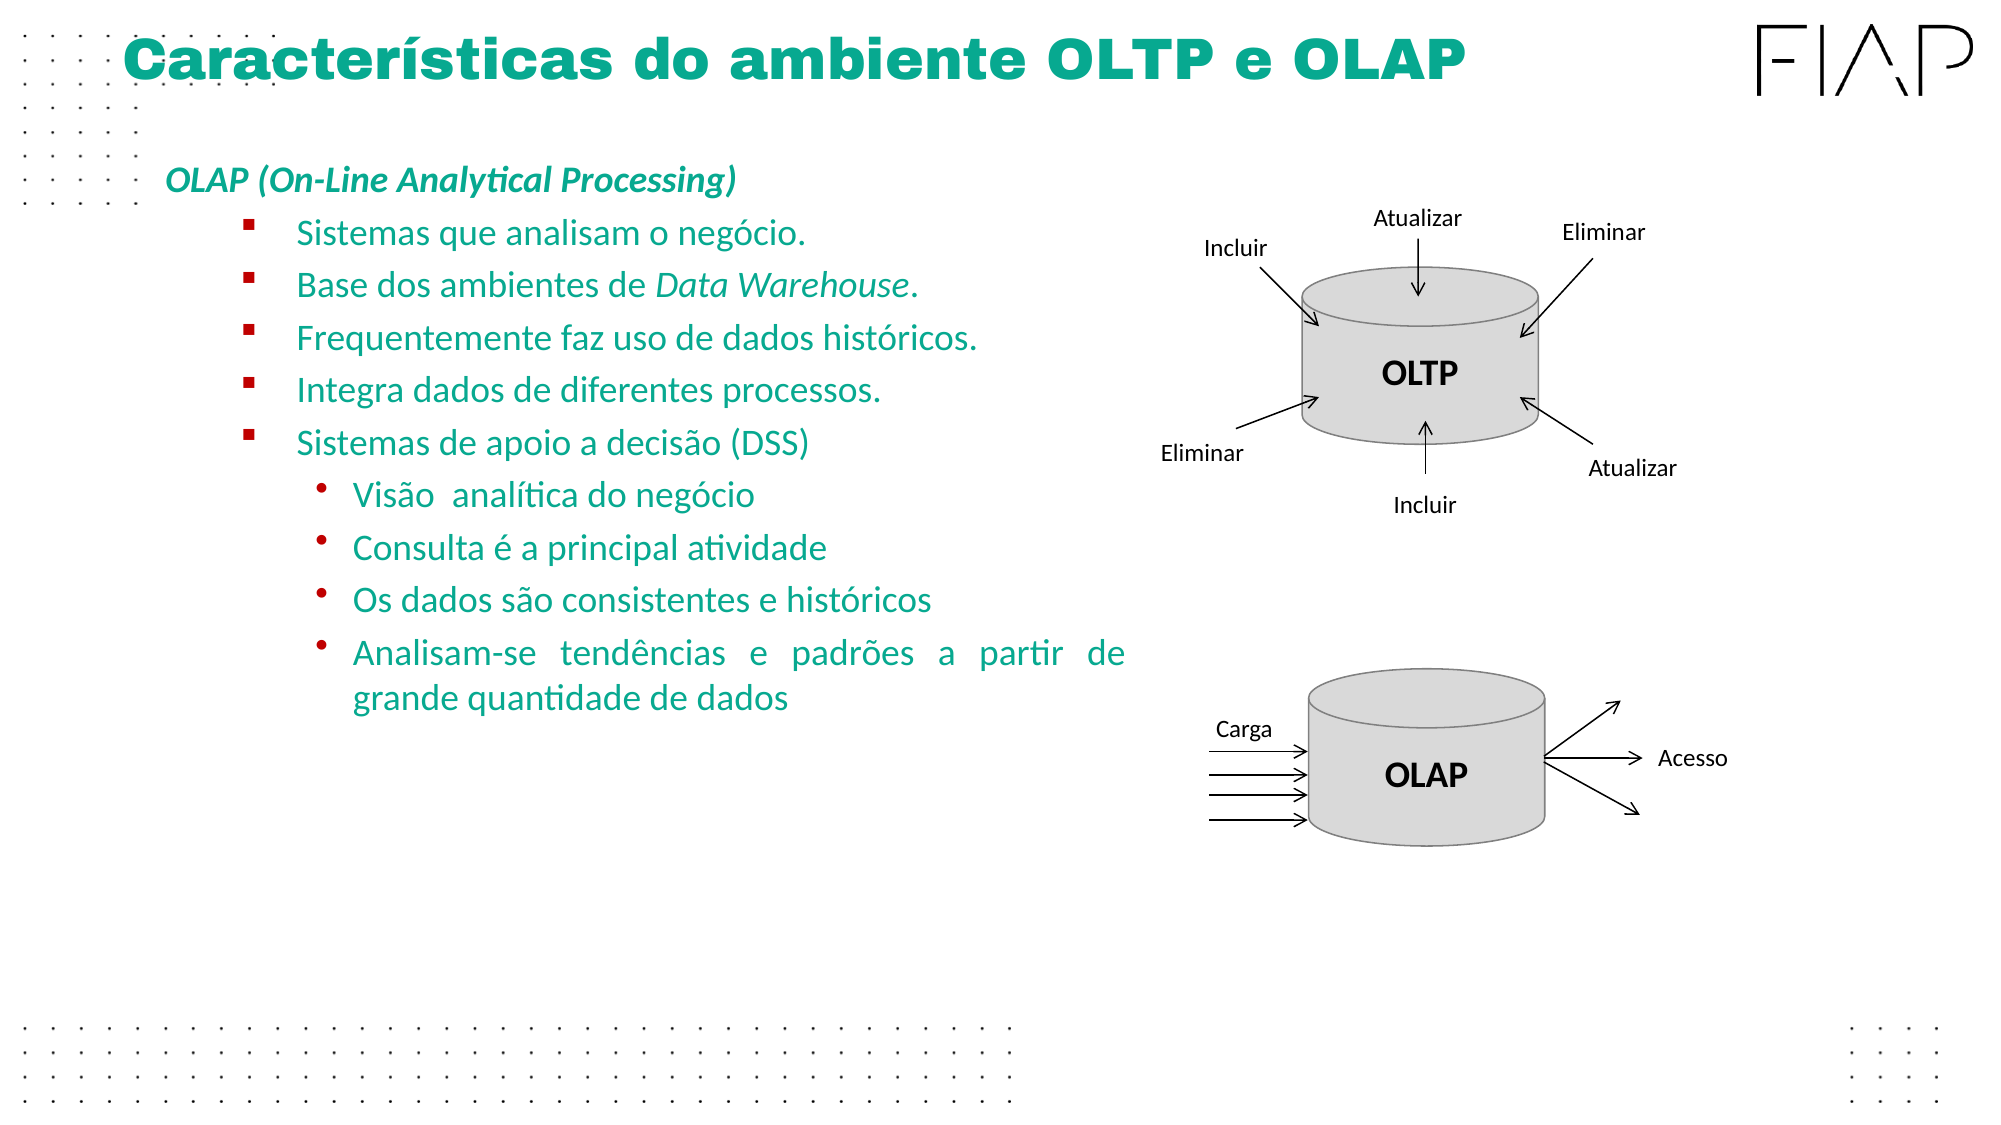

# Características do ambiente OLTP e OLAP

OLAP (On-Line Analytical Processing)
Sistemas que analisam o negócio.
Base dos ambientes de Data Warehouse.
Frequentemente faz uso de dados históricos.
Integra dados de diferentes processos.
Sistemas de apoio a decisão (DSS)
Visão  analítica do negócio
Consulta é a principal atividade
Os dados são consistentes e históricos
Analisam-se tendências e padrões a partir de grande quantidade de dados
Atualizar
Eliminar
Incluir
OLTP
Eliminar
Atualizar
Incluir
OLAP
Carga
Acesso